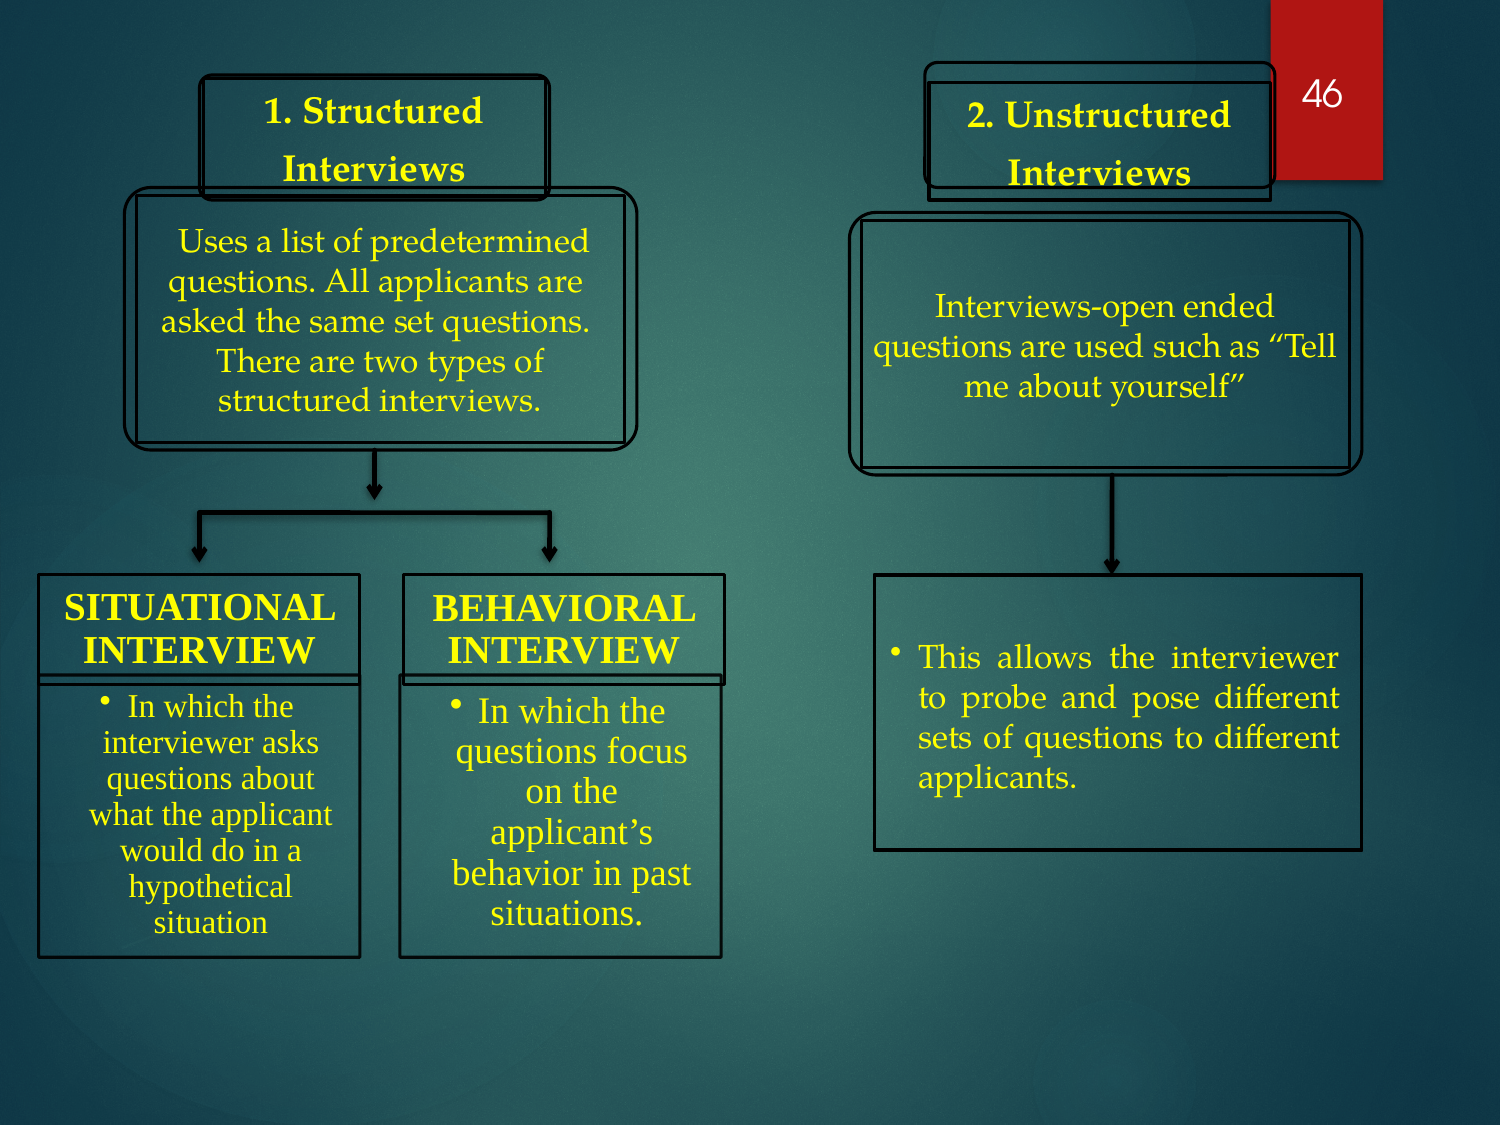

2. Unstructured
Interviews
46

1. Structured
Interviews

 Uses a list of predetermined questions. All applicants are  asked the same set questions.  There are two types of structured interviews.

Interviews-open ended questions are used such as “Tell me about yourself”
SITUATIONAL INTERVIEW
In which the interviewer asks questions about what the applicant would do in a hypothetical situation
BEHAVIORAL INTERVIEW
In which the questions focus on the applicant’s behavior in past situations.

This allows the interviewer to probe and pose different sets of questions to different applicants.